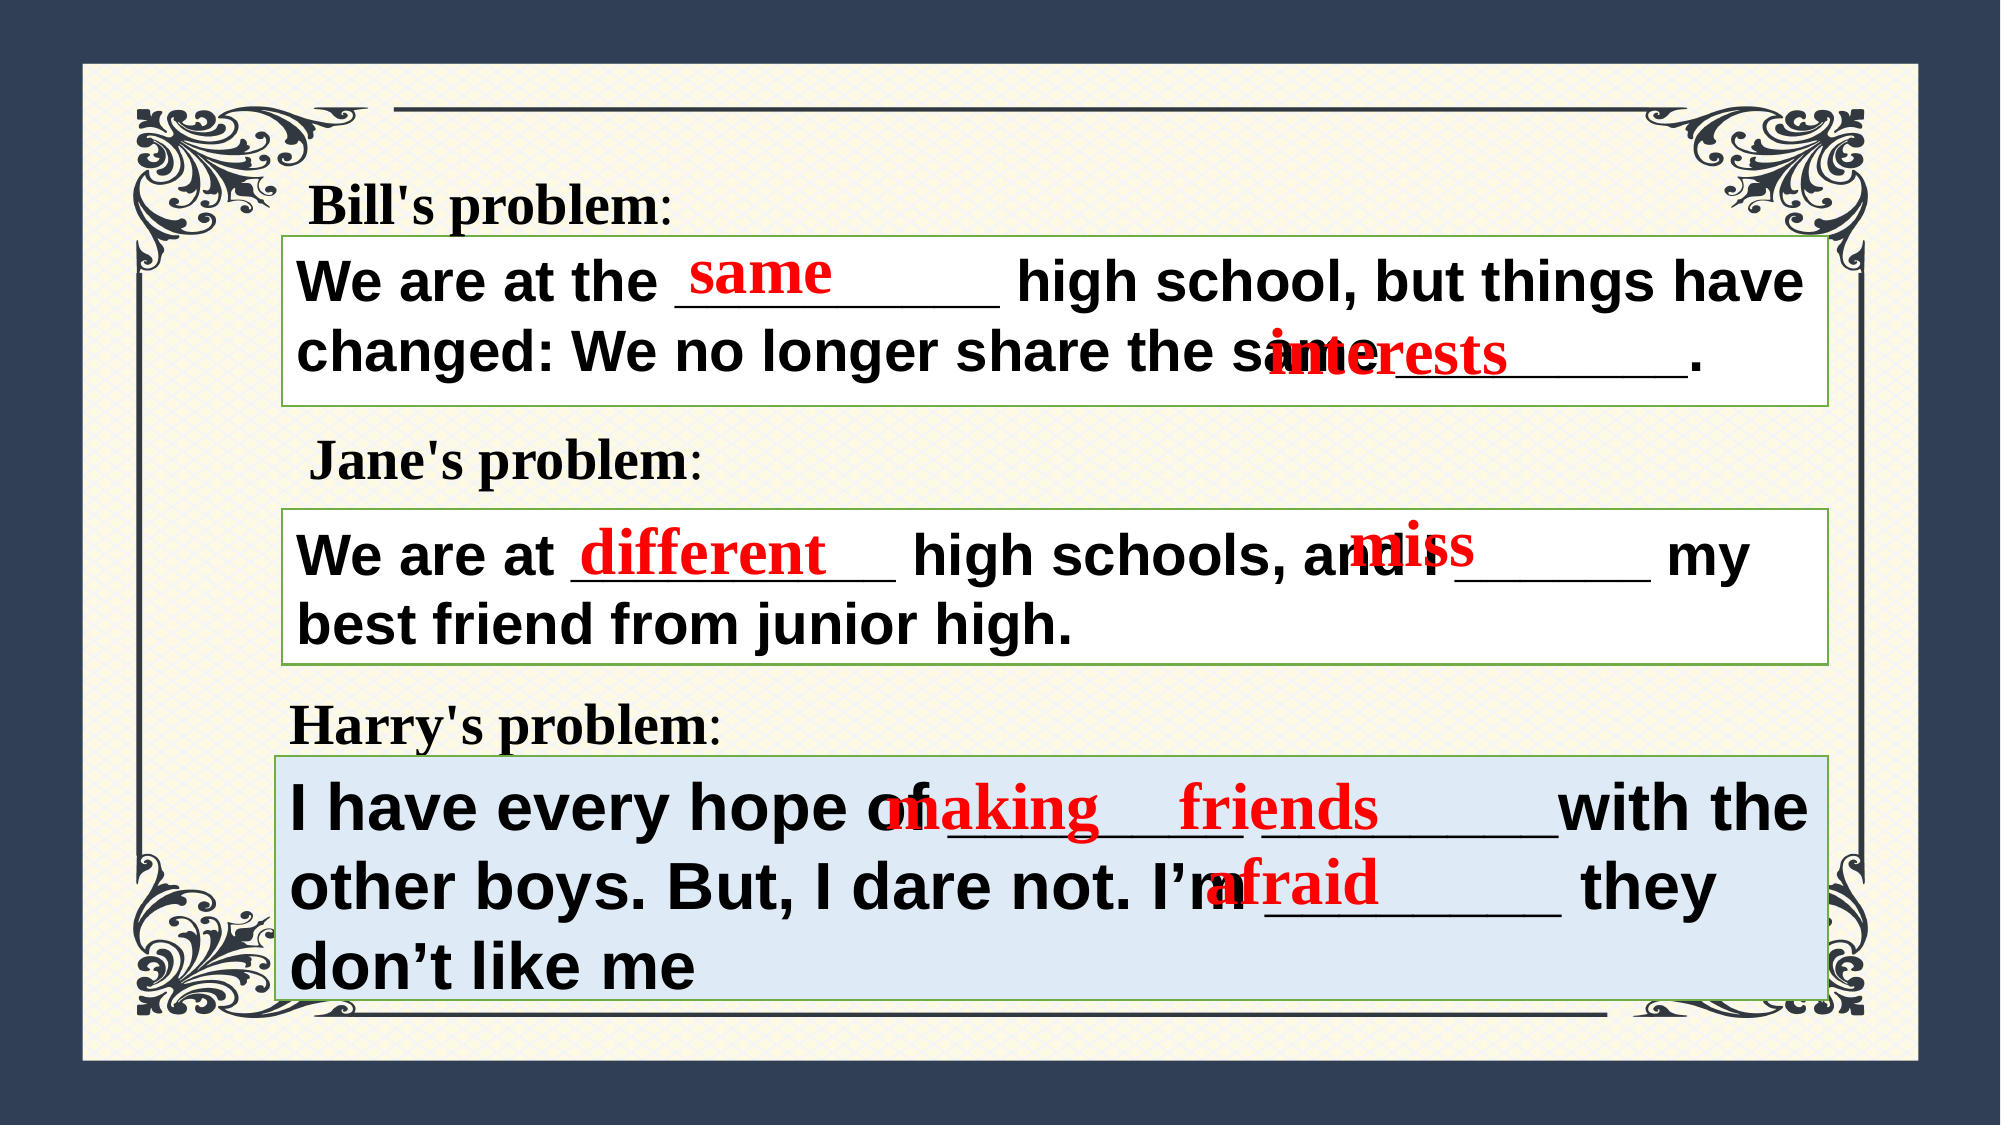

Bill's problem:

same
We are at the __________ high school, but things have changed: We no longer share the same _________.
interests
Jane's problem:

miss
different
We are at __________ high schools, and I ______ my best friend from junior high.
Harry's problem:

I have every hope of ________ ________with the other boys. But, I dare not. I’m ________ they don’t like me
making
friends
afraid